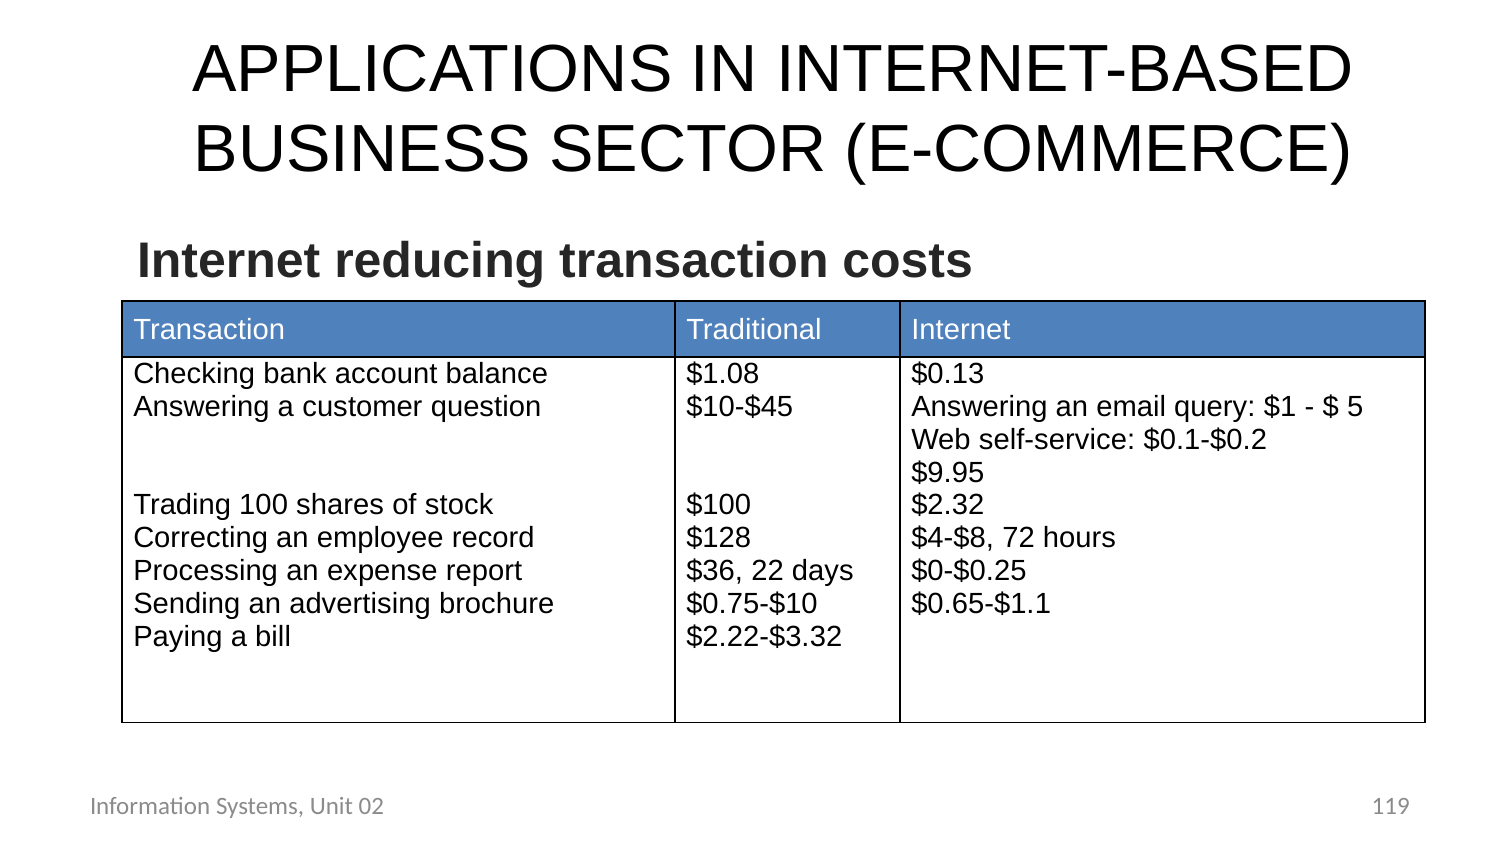

# Applications in Internet-based business sector (e-Commerce)
Internet reducing transaction costs
| Transaction | Traditional | Internet |
| --- | --- | --- |
| Checking bank account balance Answering a customer question Trading 100 shares of stock Correcting an employee record Processing an expense report Sending an advertising brochure Paying a bill | $1.08 $10-$45 $100 $128 $36, 22 days $0.75-$10 $2.22-$3.32 | $0.13 Answering an email query: $1 - $ 5 Web self-service: $0.1-$0.2 $9.95 $2.32 $4-$8, 72 hours $0-$0.25 $0.65-$1.1 |
Information Systems, Unit 02
119